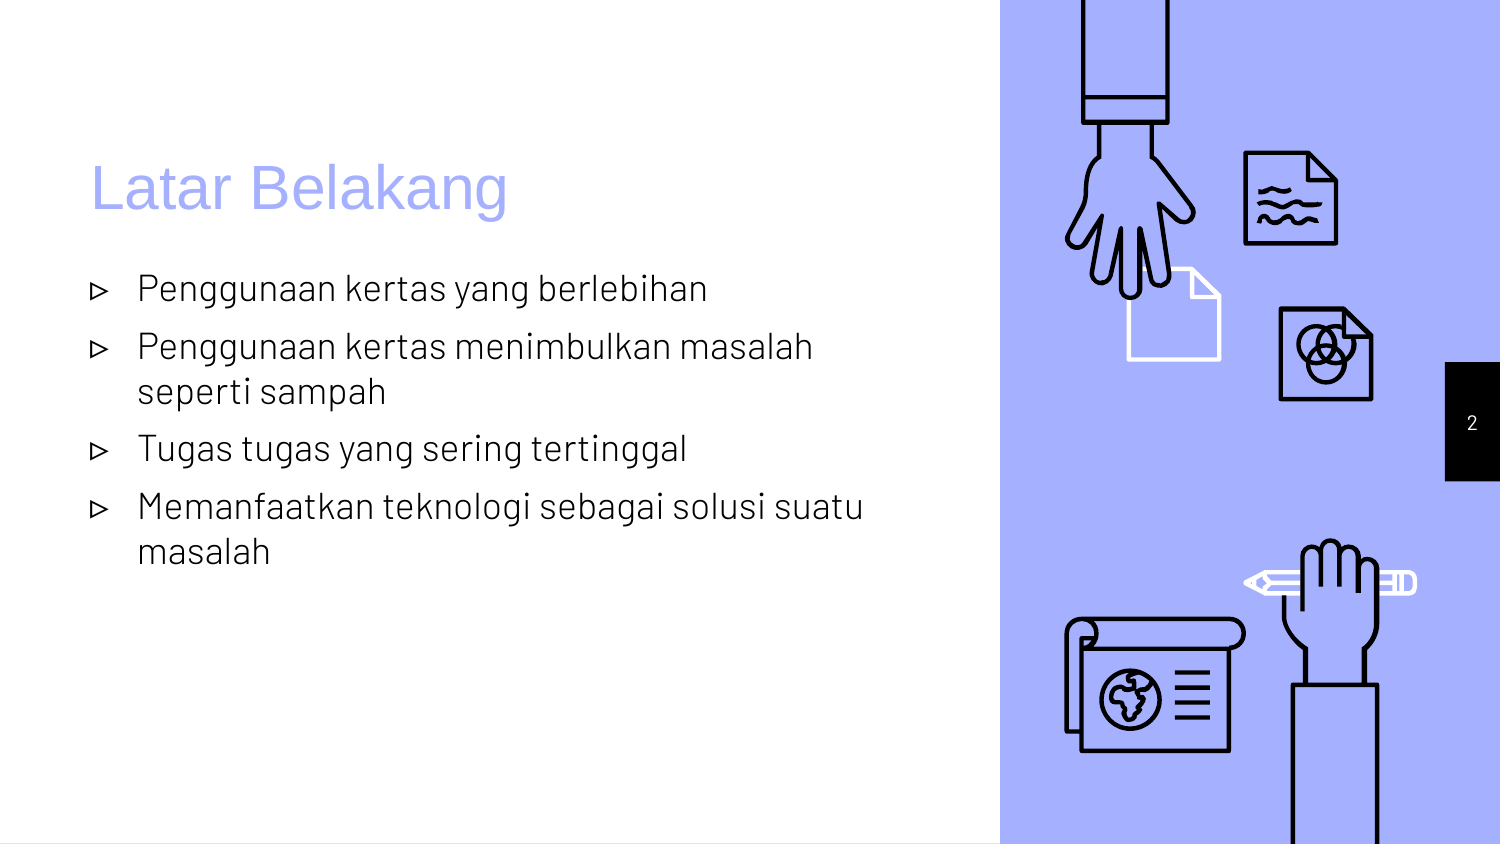

# Latar Belakang
Penggunaan kertas yang berlebihan
Penggunaan kertas menimbulkan masalah seperti sampah
Tugas tugas yang sering tertinggal
Memanfaatkan teknologi sebagai solusi suatu masalah
2